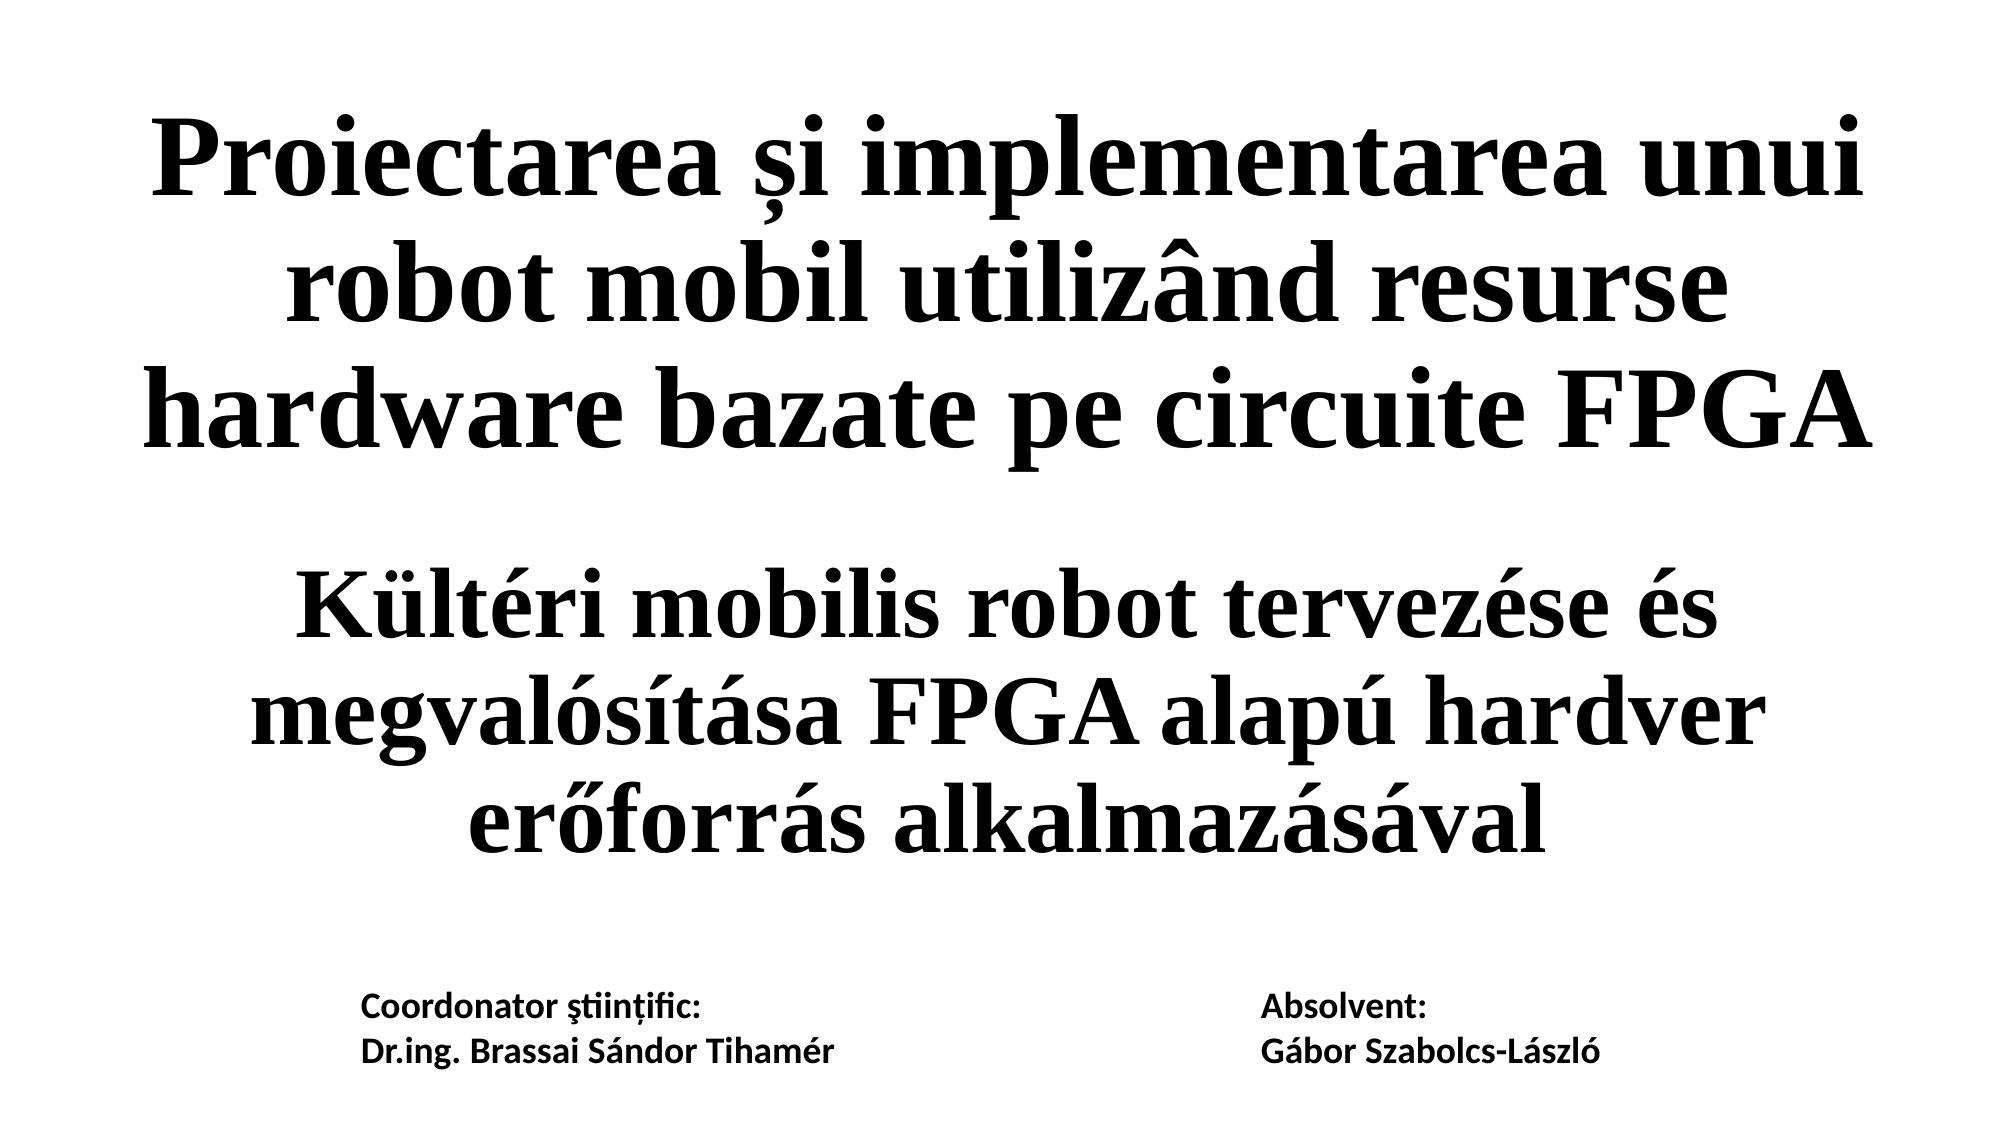

# Proiectarea și implementarea unui robot mobil utilizând resurse hardware bazate pe circuite FPGA
Kültéri mobilis robot tervezése és megvalósítása FPGA alapú hardver erőforrás alkalmazásával

Coordonator ştiințific:				Absolvent:
Dr.ing. Brassai Sándor Tihamér			Gábor Szabolcs-László